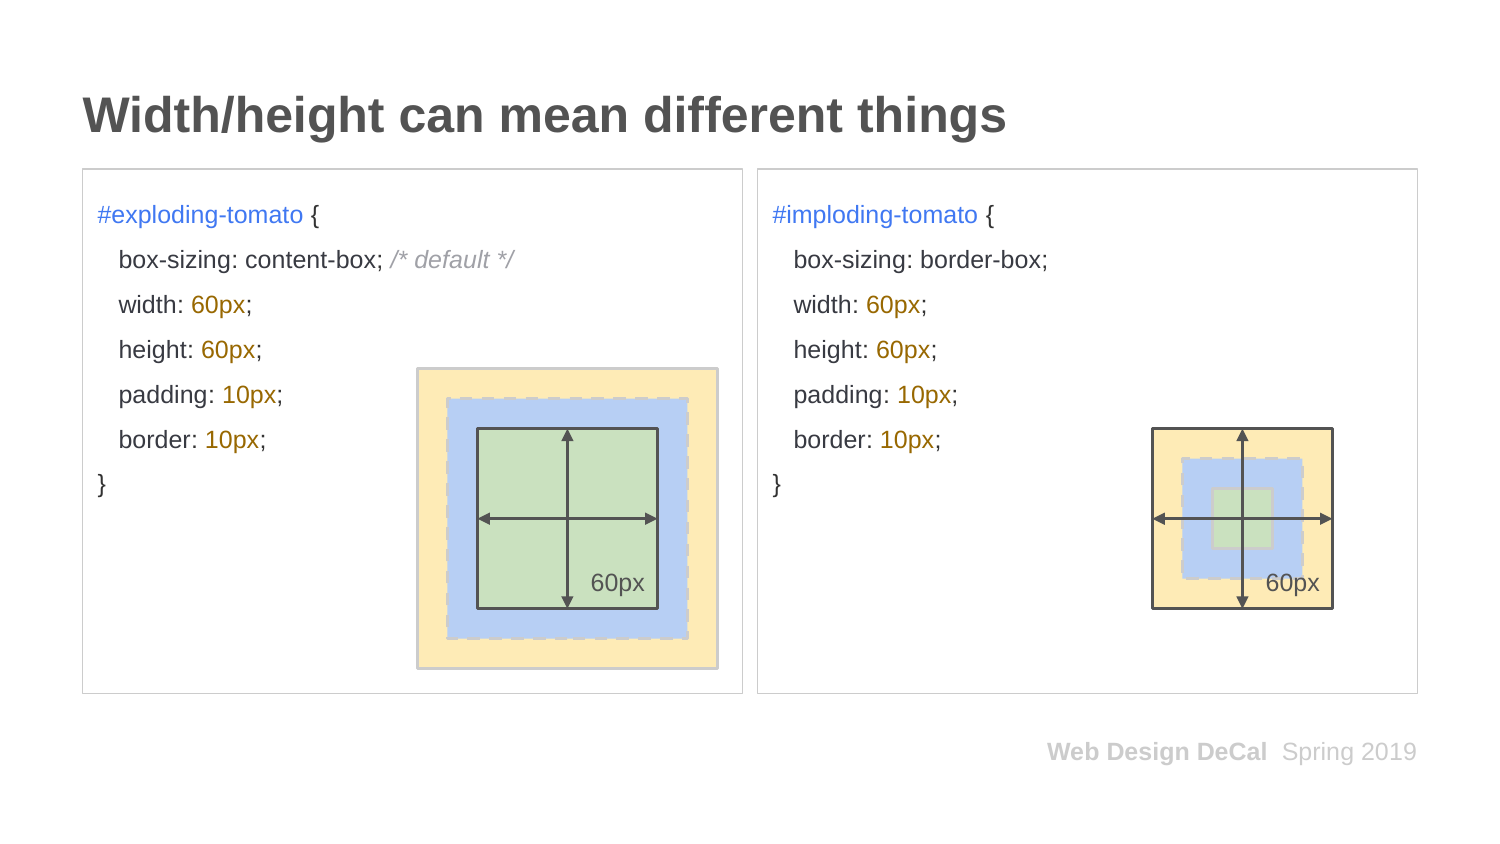

# Width/height can mean different things
#exploding-tomato {
   box-sizing: content-box; /* default */
   width: 60px;
   height: 60px;
   padding: 10px;
   border: 10px;
}
#imploding-tomato {
   box-sizing: border-box;
   width: 60px;
   height: 60px;
   padding: 10px;
   border: 10px;
}

60px
60px